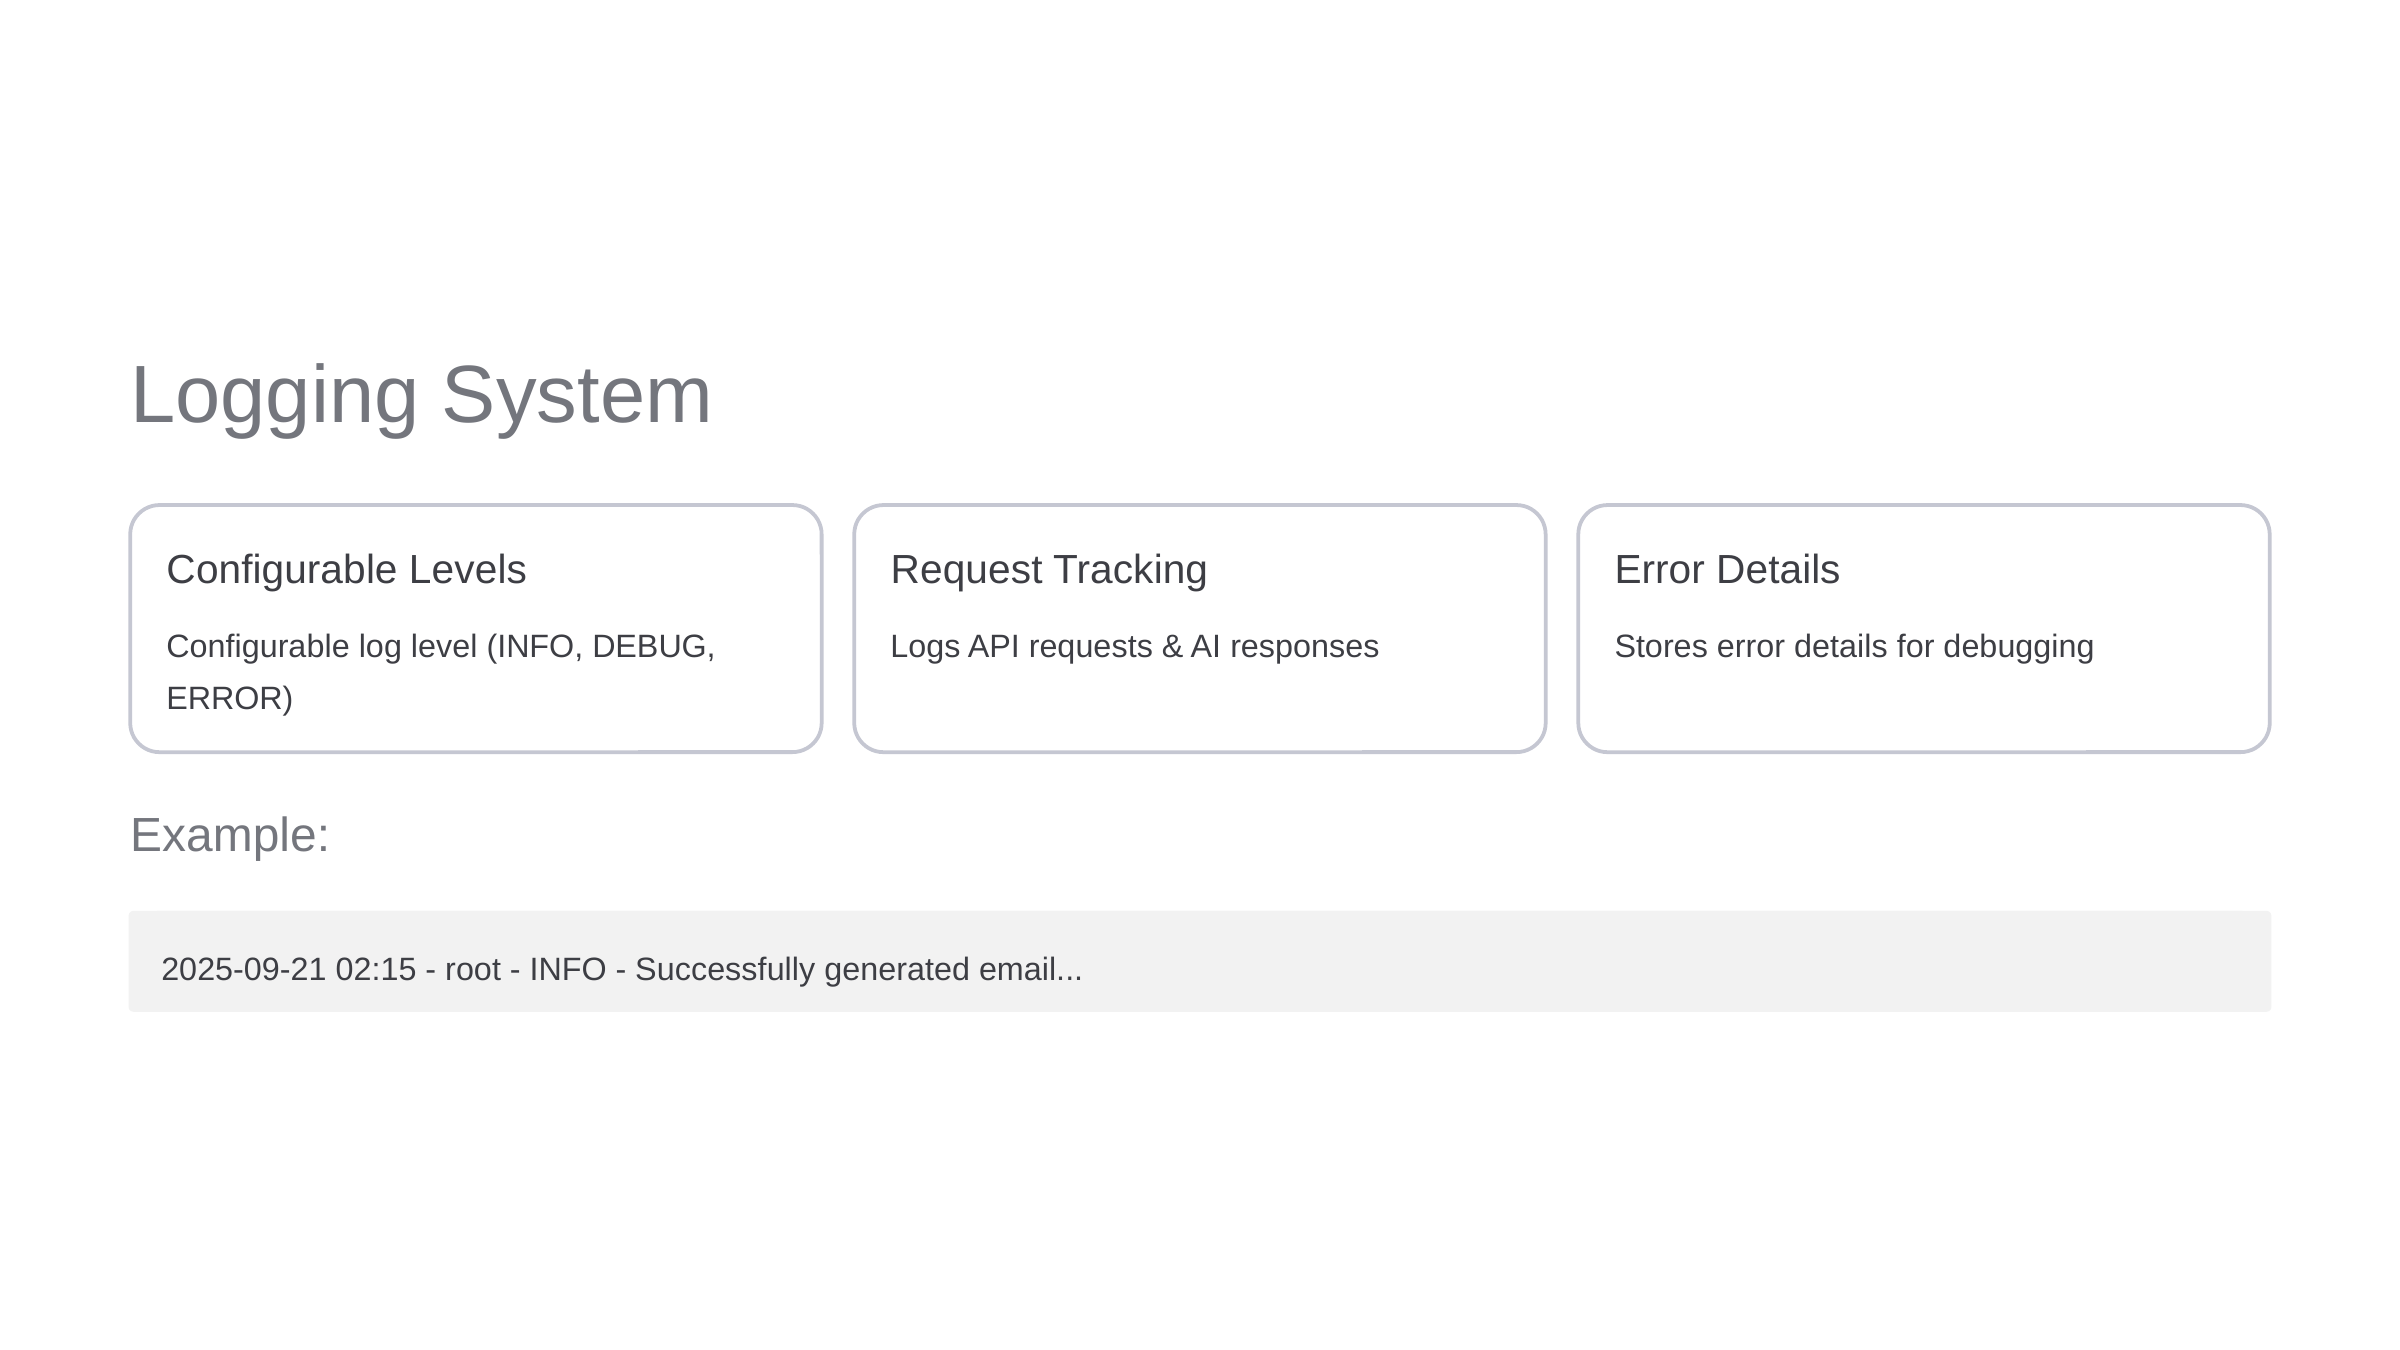

Logging System

Configurable Levels
Request Tracking
Error Details
Configurable log level (INFO, DEBUG, ERROR)
Logs API requests & AI responses
Stores error details for debugging
Example:

2025-09-21 02:15 - root - INFO - Successfully generated email...